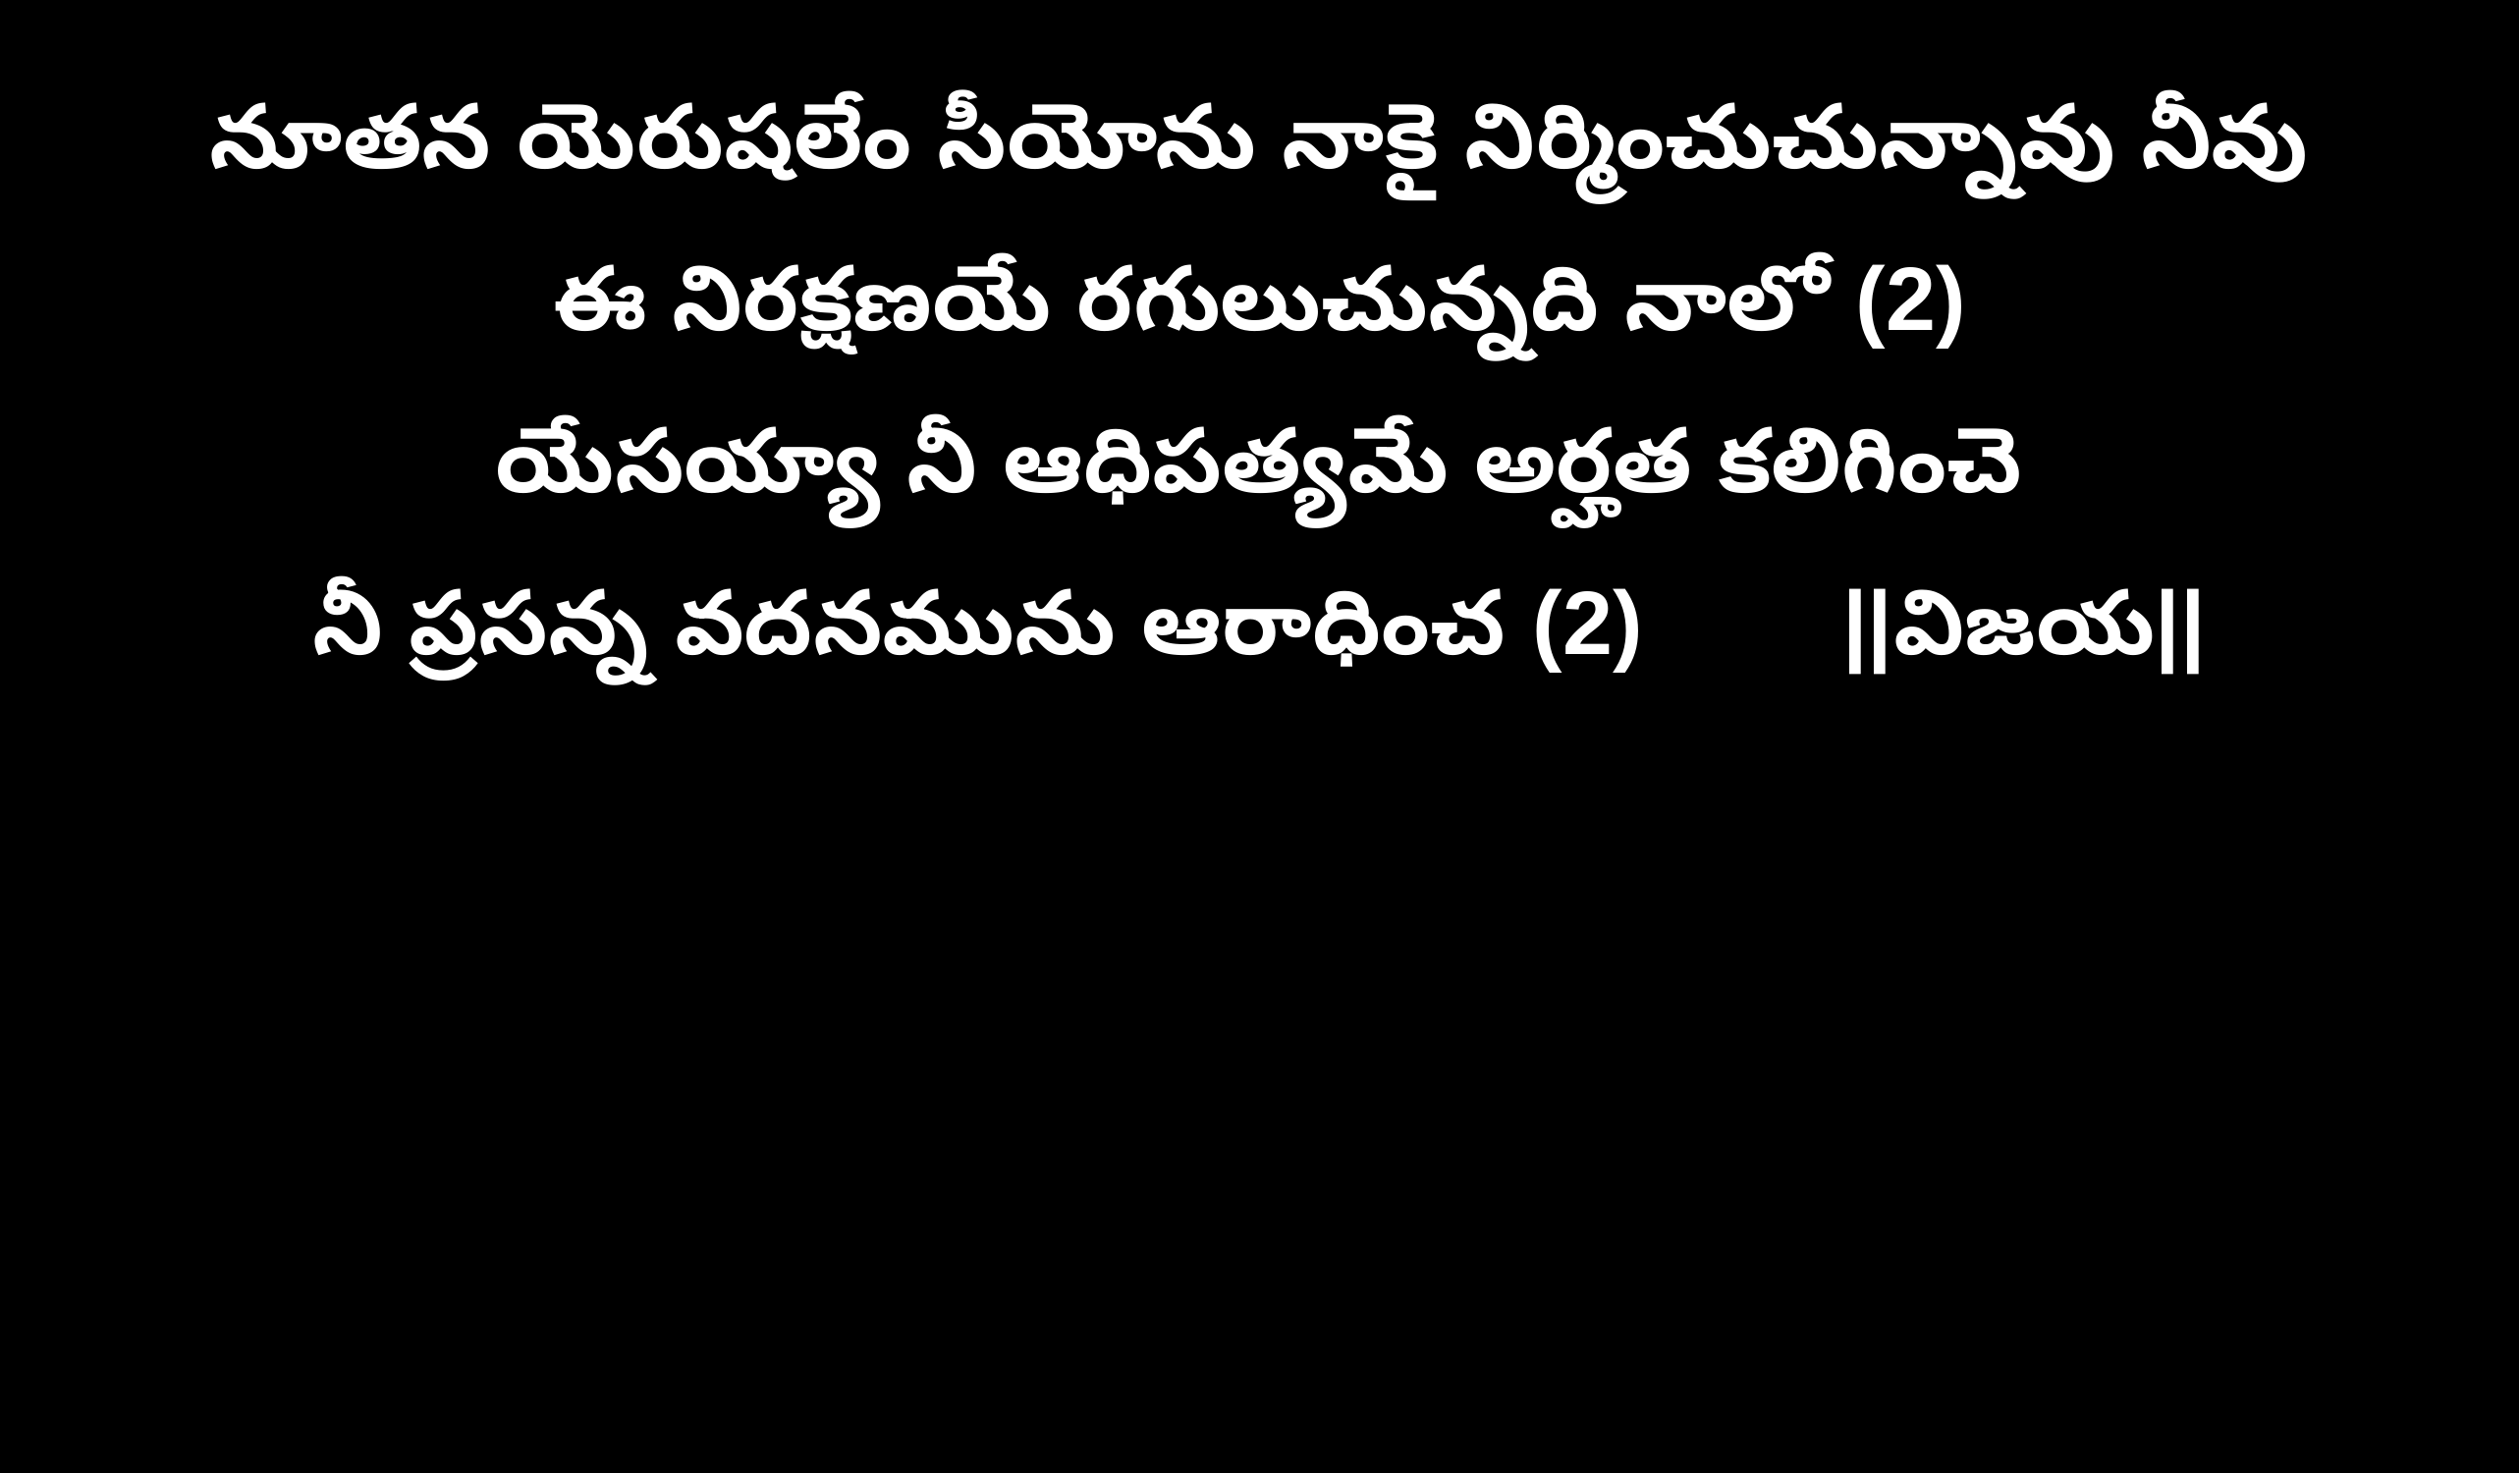

నూతన యెరుషలేం సీయోను నాకై నిర్మించుచున్నావు నీవు
ఈ నిరక్షణయే రగులుచున్నది నాలో (2)
యేసయ్యా నీ ఆధిపత్యమే అర్హత కలిగించె
నీ ప్రసన్న వదనమును ఆరాధించ (2)        ||విజయ||